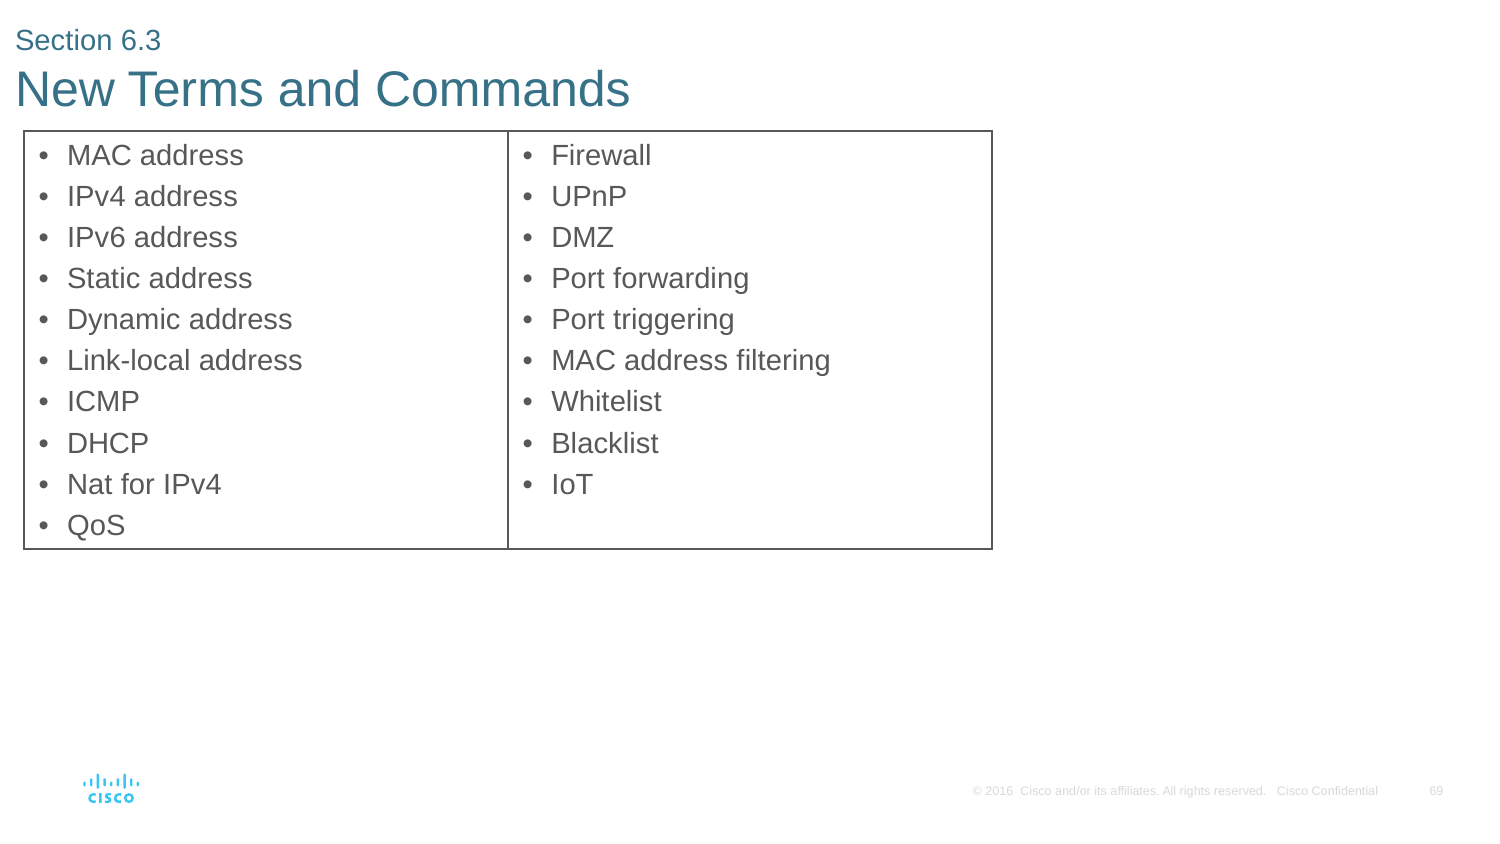

# Section 6.3 New Terms and Commands
| MAC address IPv4 address IPv6 address Static address Dynamic address Link-local address ICMP DHCP Nat for IPv4 QoS | Firewall UPnP DMZ Port forwarding Port triggering MAC address filtering Whitelist Blacklist IoT |
| --- | --- |